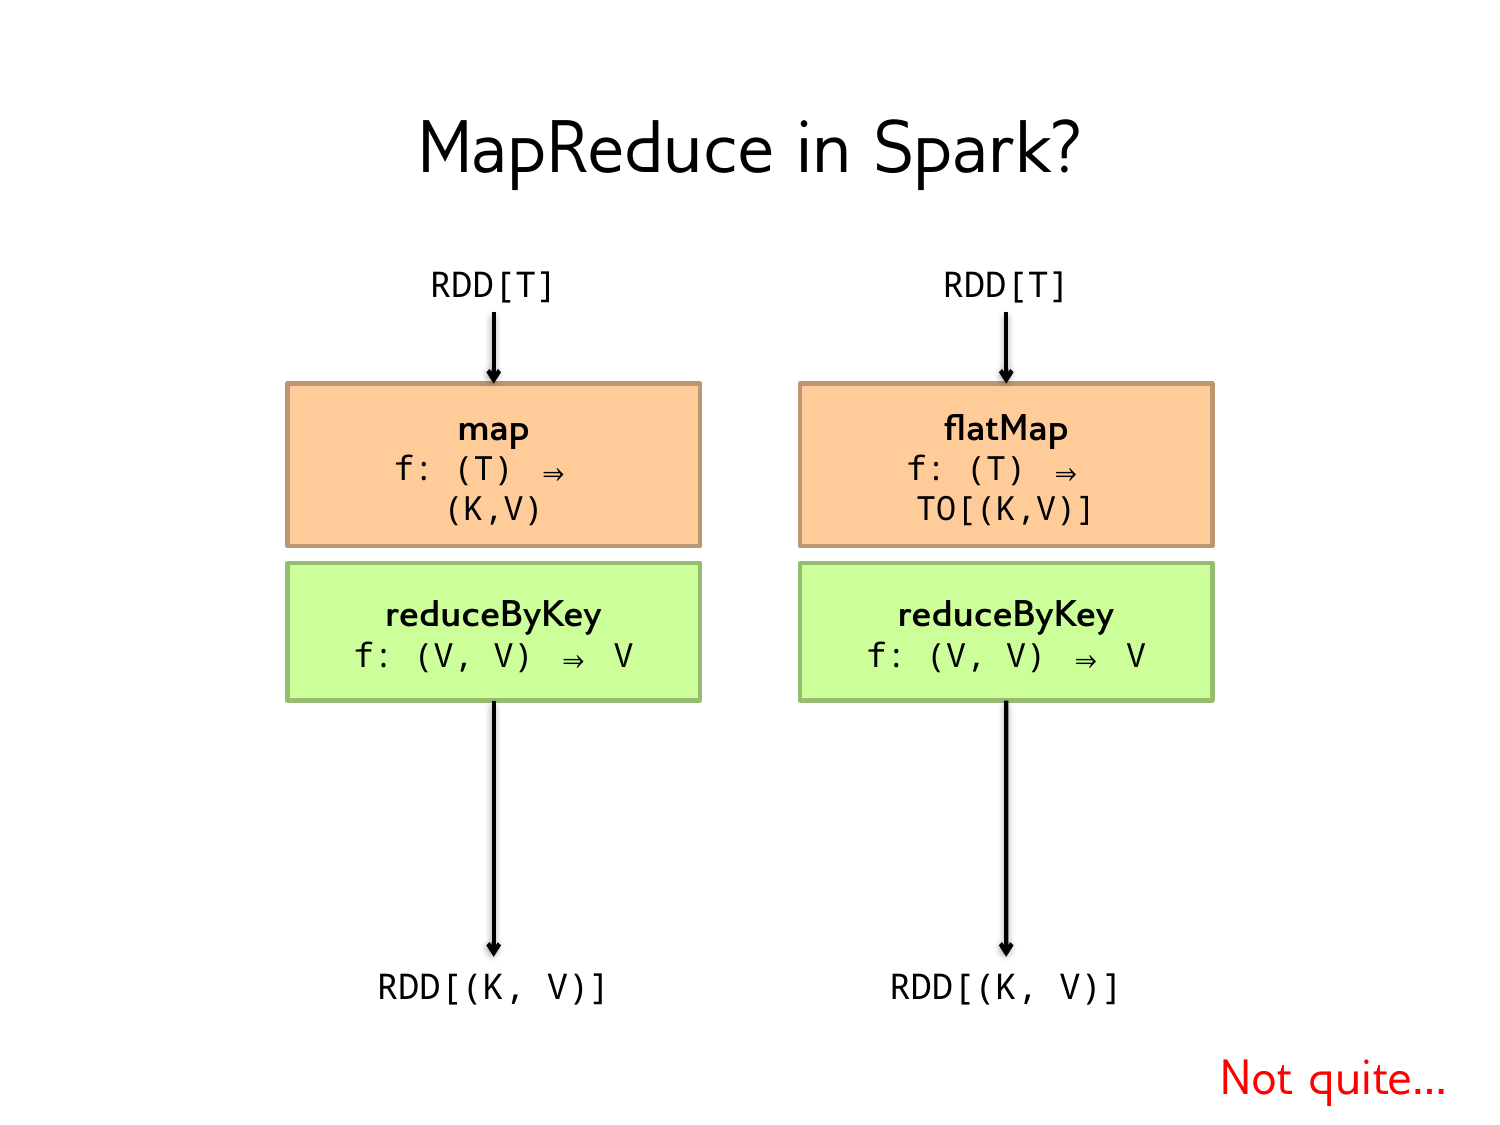

MapReduce in Spark?
RDD[T]
map
f: (T) ⇒
(K,V)
reduceByKey
f: (V, V) ⇒ V
RDD[(K, V)]
RDD[T]
flatMap
f: (T) ⇒
TO[(K,V)]
reduceByKey
f: (V, V) ⇒ V
RDD[(K, V)]
Not quite…